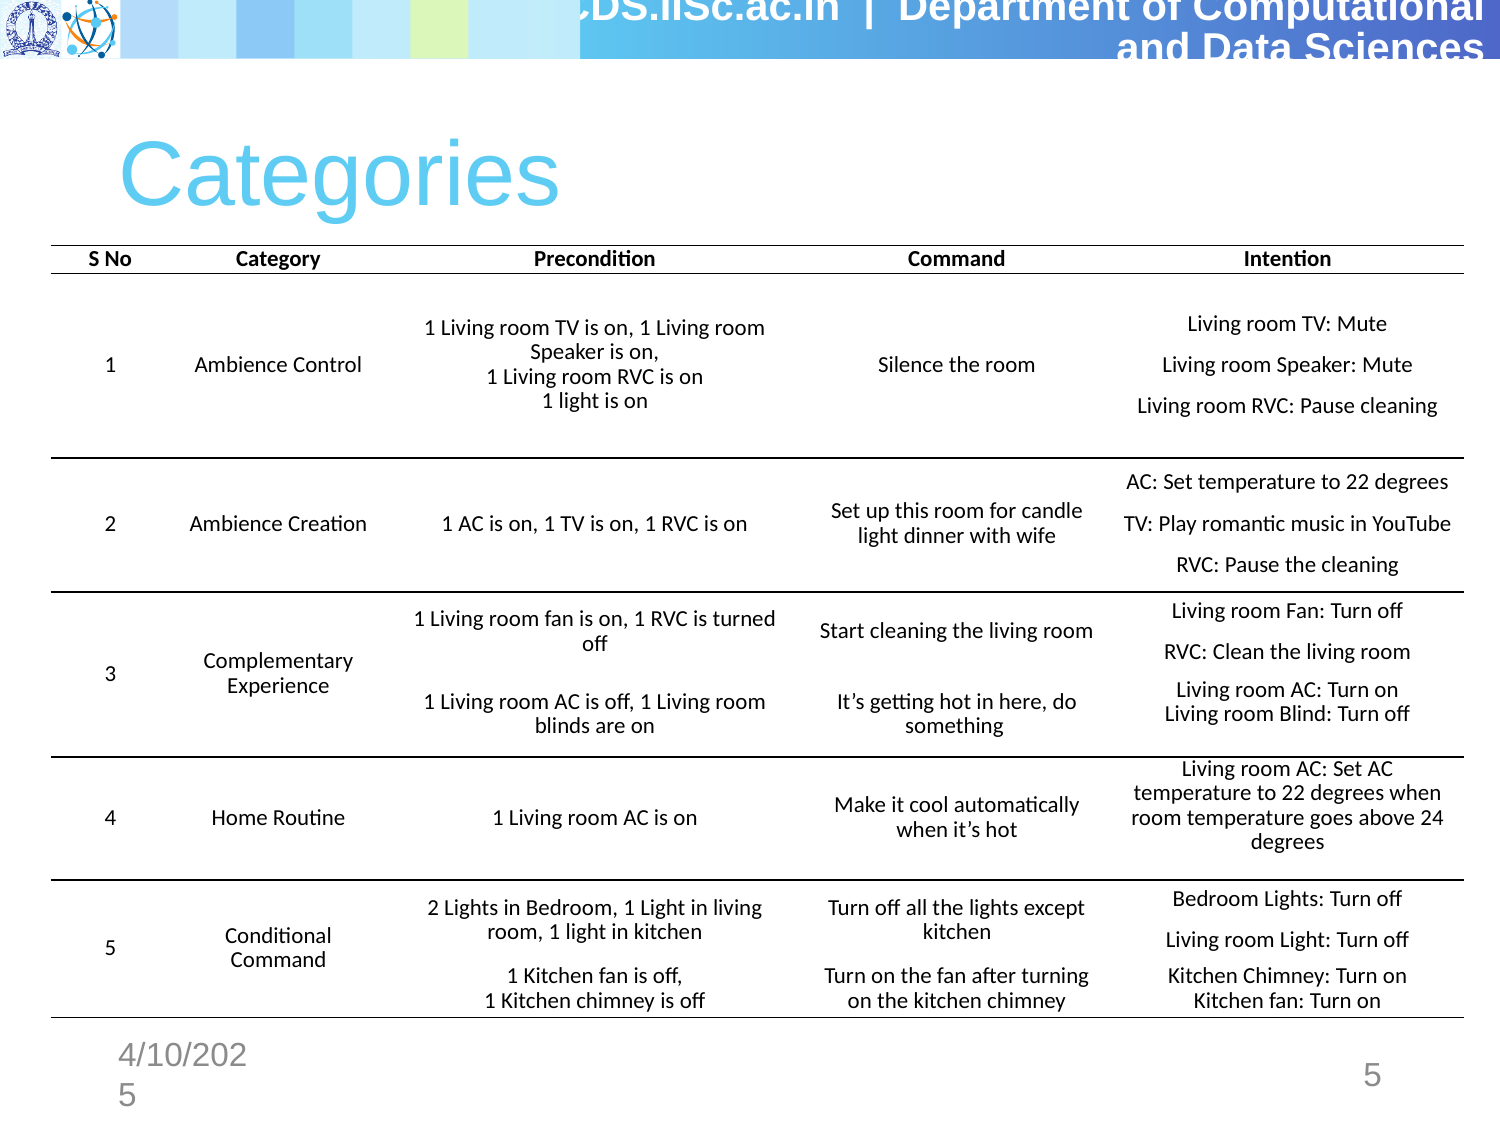

# Categories
| S No | Category | Precondition | Command | Intention |
| --- | --- | --- | --- | --- |
| 1 | Ambience Control | 1 Living room TV is on, 1 Living room Speaker is on, 1 Living room RVC is on 1 light is on | Silence the room | Living room TV: Mute Living room Speaker: Mute Living room RVC: Pause cleaning |
| 2 | Ambience Creation | 1 AC is on, 1 TV is on, 1 RVC is on | Set up this room for candle light dinner with wife | AC: Set temperature to 22 degrees TV: Play romantic music in YouTube RVC: Pause the cleaning |
| 3 | Complementary Experience | 1 Living room fan is on, 1 RVC is turned off | Start cleaning the living room | Living room Fan: Turn off RVC: Clean the living room |
|  |  | 1 Living room AC is off, 1 Living room blinds are on | It’s getting hot in here, do something | Living room AC: Turn on Living room Blind: Turn off |
| 4 | Home Routine | 1 Living room AC is on | Make it cool automatically when it’s hot | Living room AC: Set AC temperature to 22 degrees when room temperature goes above 24 degrees |
| 5 | Conditional Command | 2 Lights in Bedroom, 1 Light in living room, 1 light in kitchen | Turn off all the lights except kitchen | Bedroom Lights: Turn off Living room Light: Turn off |
|  |  | 1 Kitchen fan is off, 1 Kitchen chimney is off | Turn on the fan after turning on the kitchen chimney | Kitchen Chimney: Turn on Kitchen fan: Turn on |
4/10/2025
5